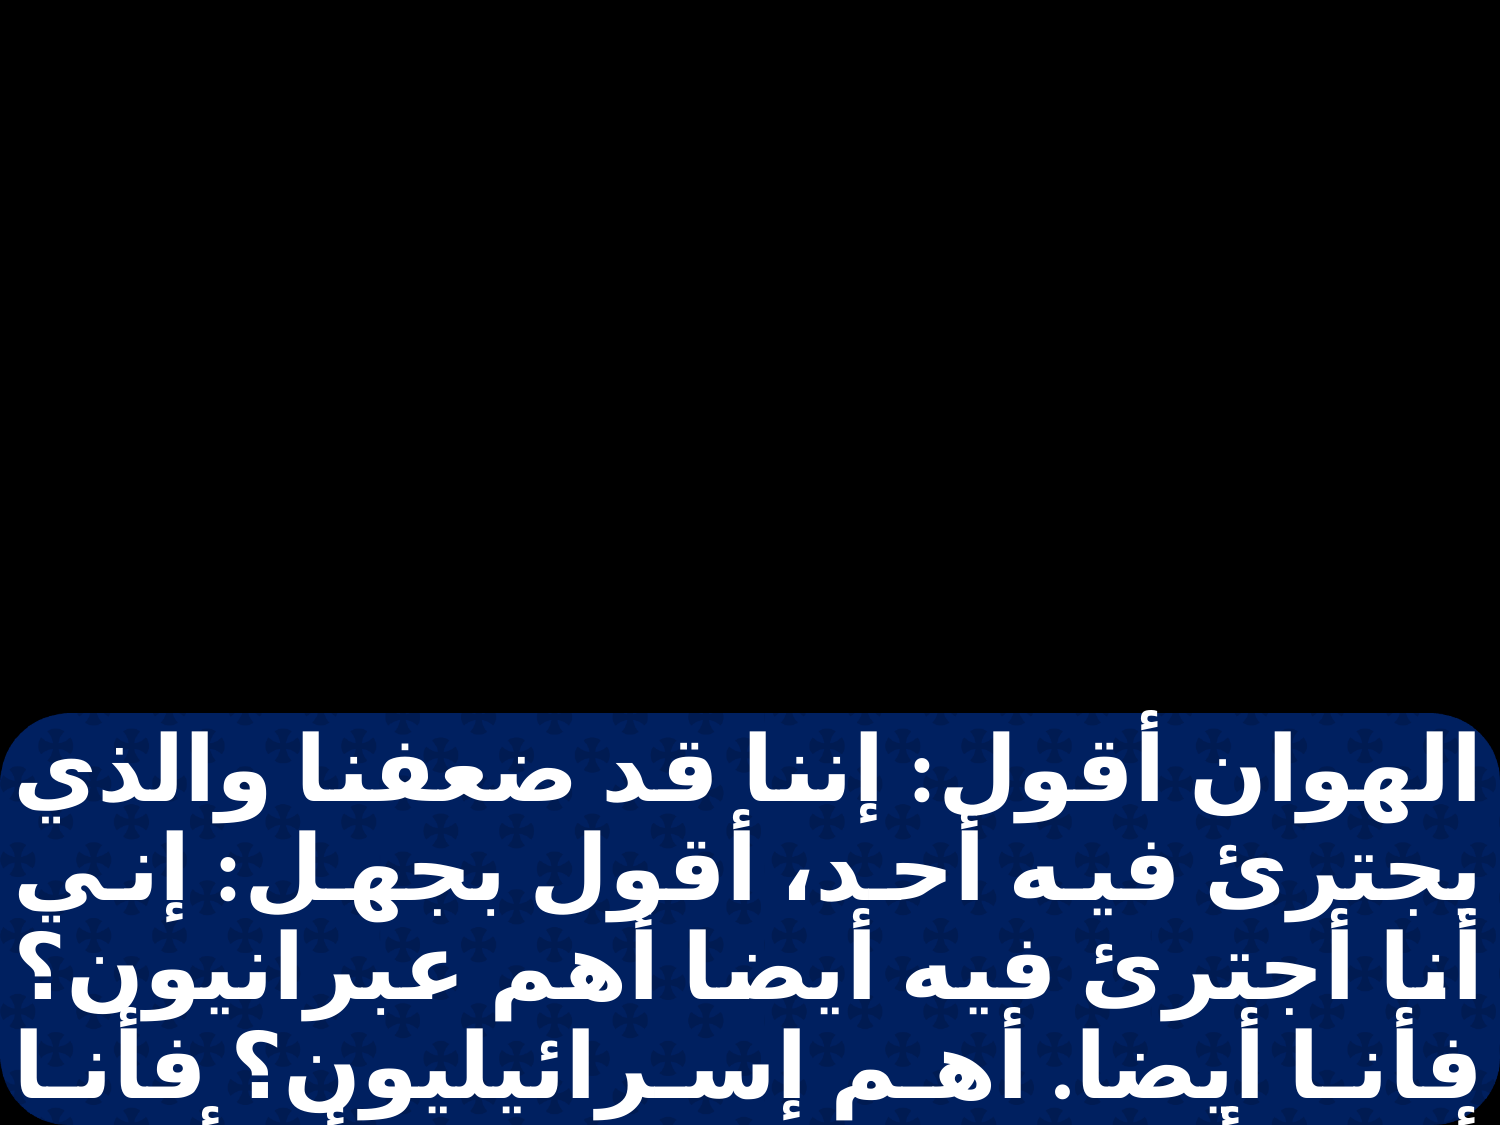

الهوان أقول: إننا قد ضعفنا والذي يجترئ فيه أحد، أقول بجهل: إني أنا أجترئ فيه أيضا أهم عبرانيون؟ فأنا أيضا. أهم إسرائيليون؟ فأنا أيضا. أهم نسل إبراهيم؟ فأنا أيضا. أهم خدام المسيح؟